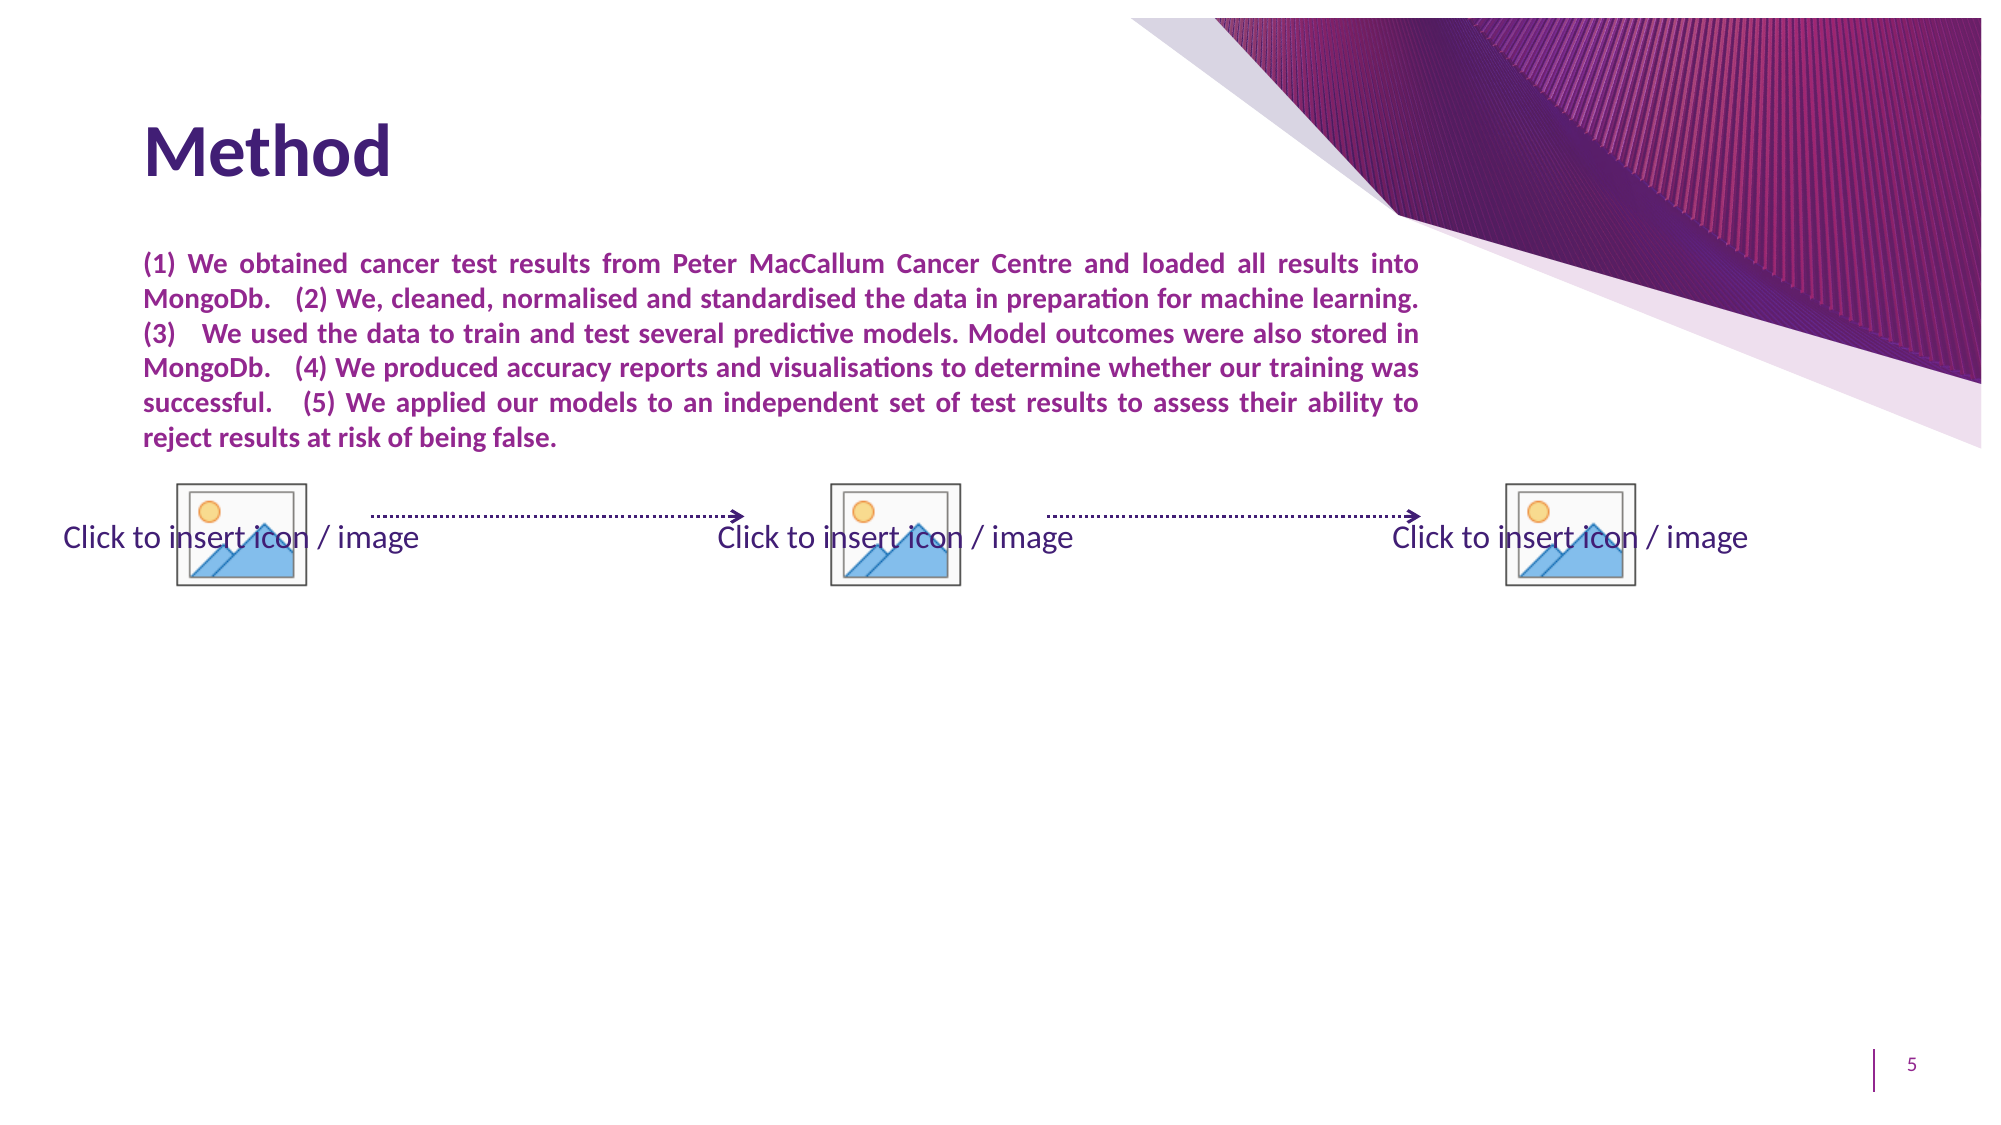

Method
(1) We obtained cancer test results from Peter MacCallum Cancer Centre and loaded all results into MongoDb.   (2) We, cleaned, normalised and standardised the data in preparation for machine learning. (3)   We used the data to train and test several predictive models. Model outcomes were also stored in MongoDb.   (4) We produced accuracy reports and visualisations to determine whether our training was successful.   (5) We applied our models to an independent set of test results to assess their ability to reject results at risk of being false.

5